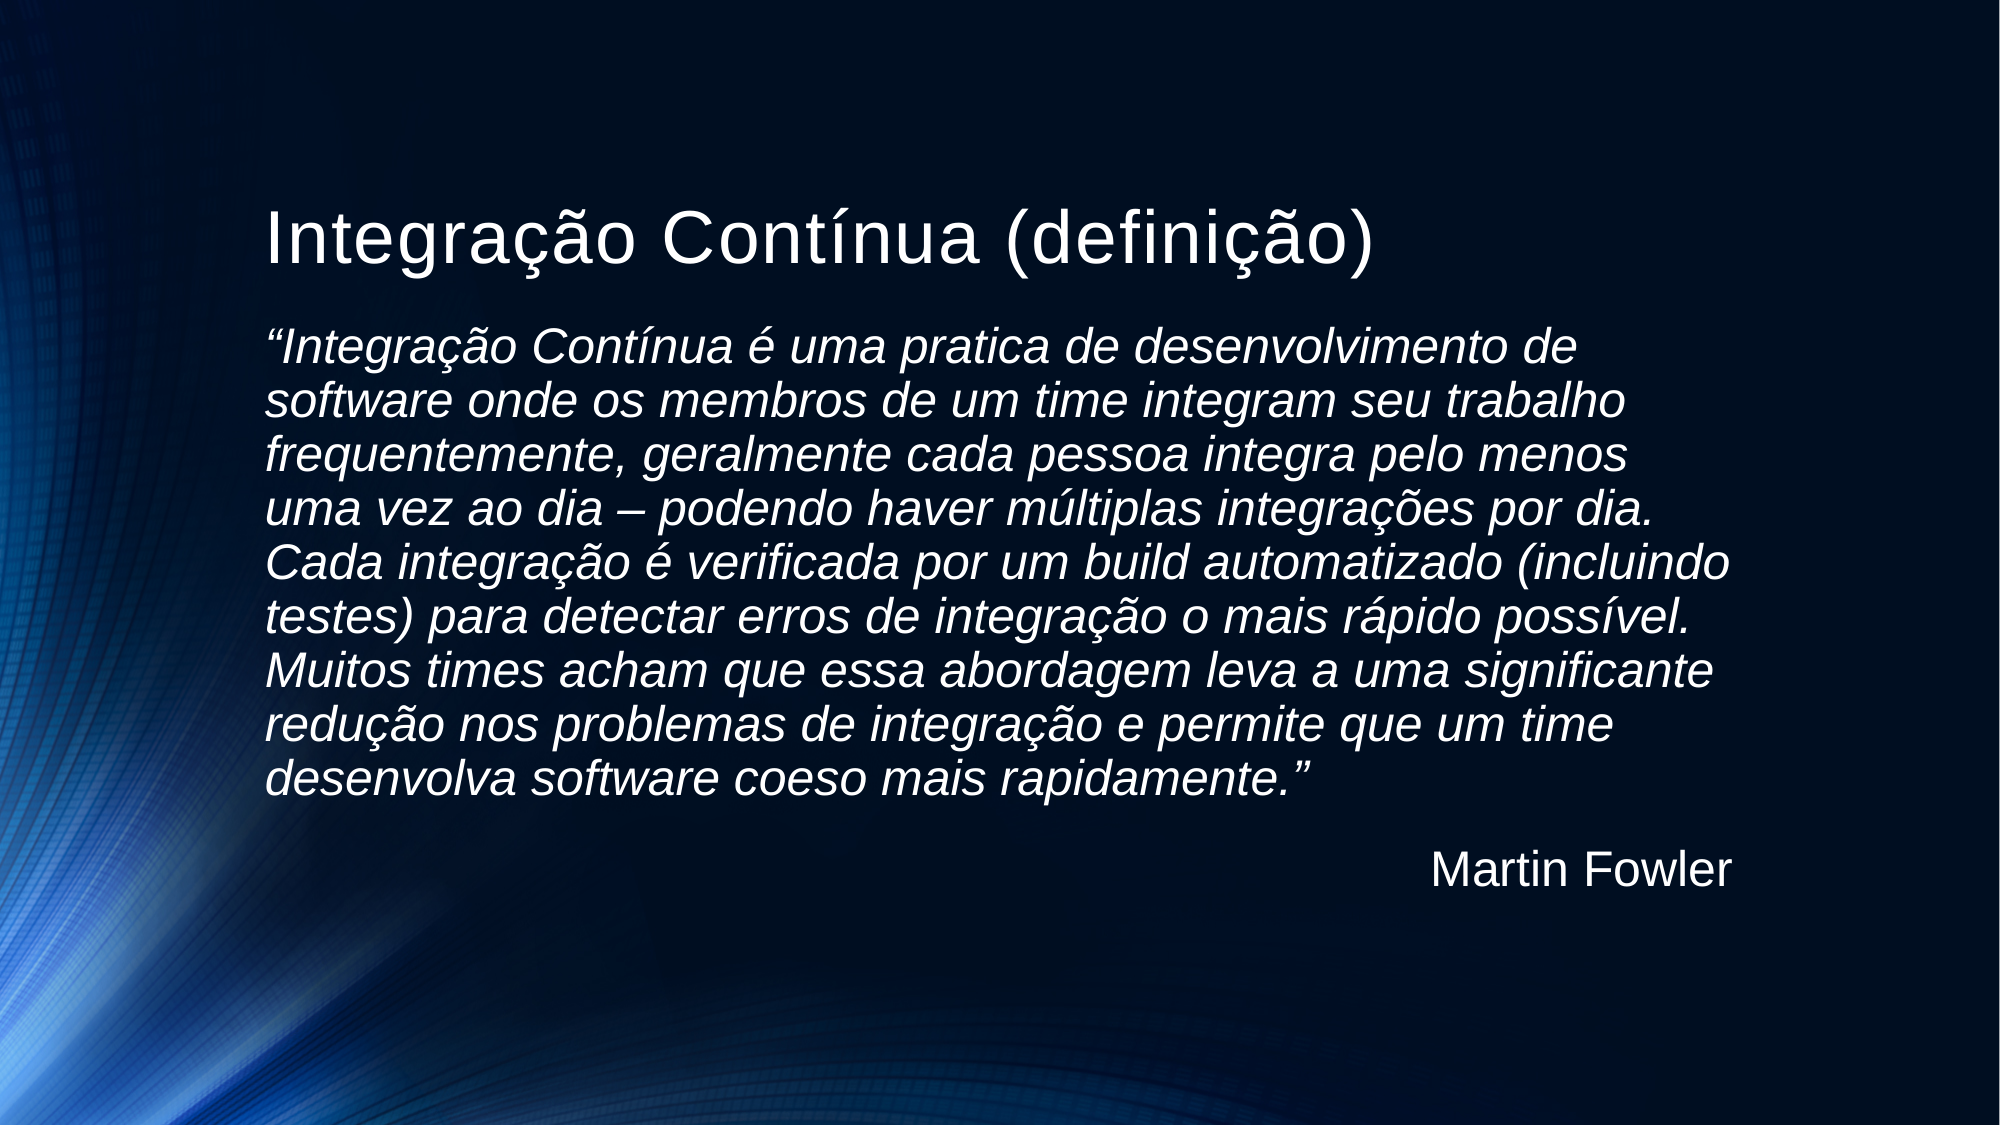

# Integração Contínua (definição)
“Integração Contínua é uma pratica de desenvolvimento de software onde os membros de um time integram seu trabalho frequentemente, geralmente cada pessoa integra pelo menos uma vez ao dia – podendo haver múltiplas integrações por dia. Cada integração é verificada por um build automatizado (incluindo testes) para detectar erros de integração o mais rápido possível. Muitos times acham que essa abordagem leva a uma significante redução nos problemas de integração e permite que um time desenvolva software coeso mais rapidamente.”
Martin Fowler